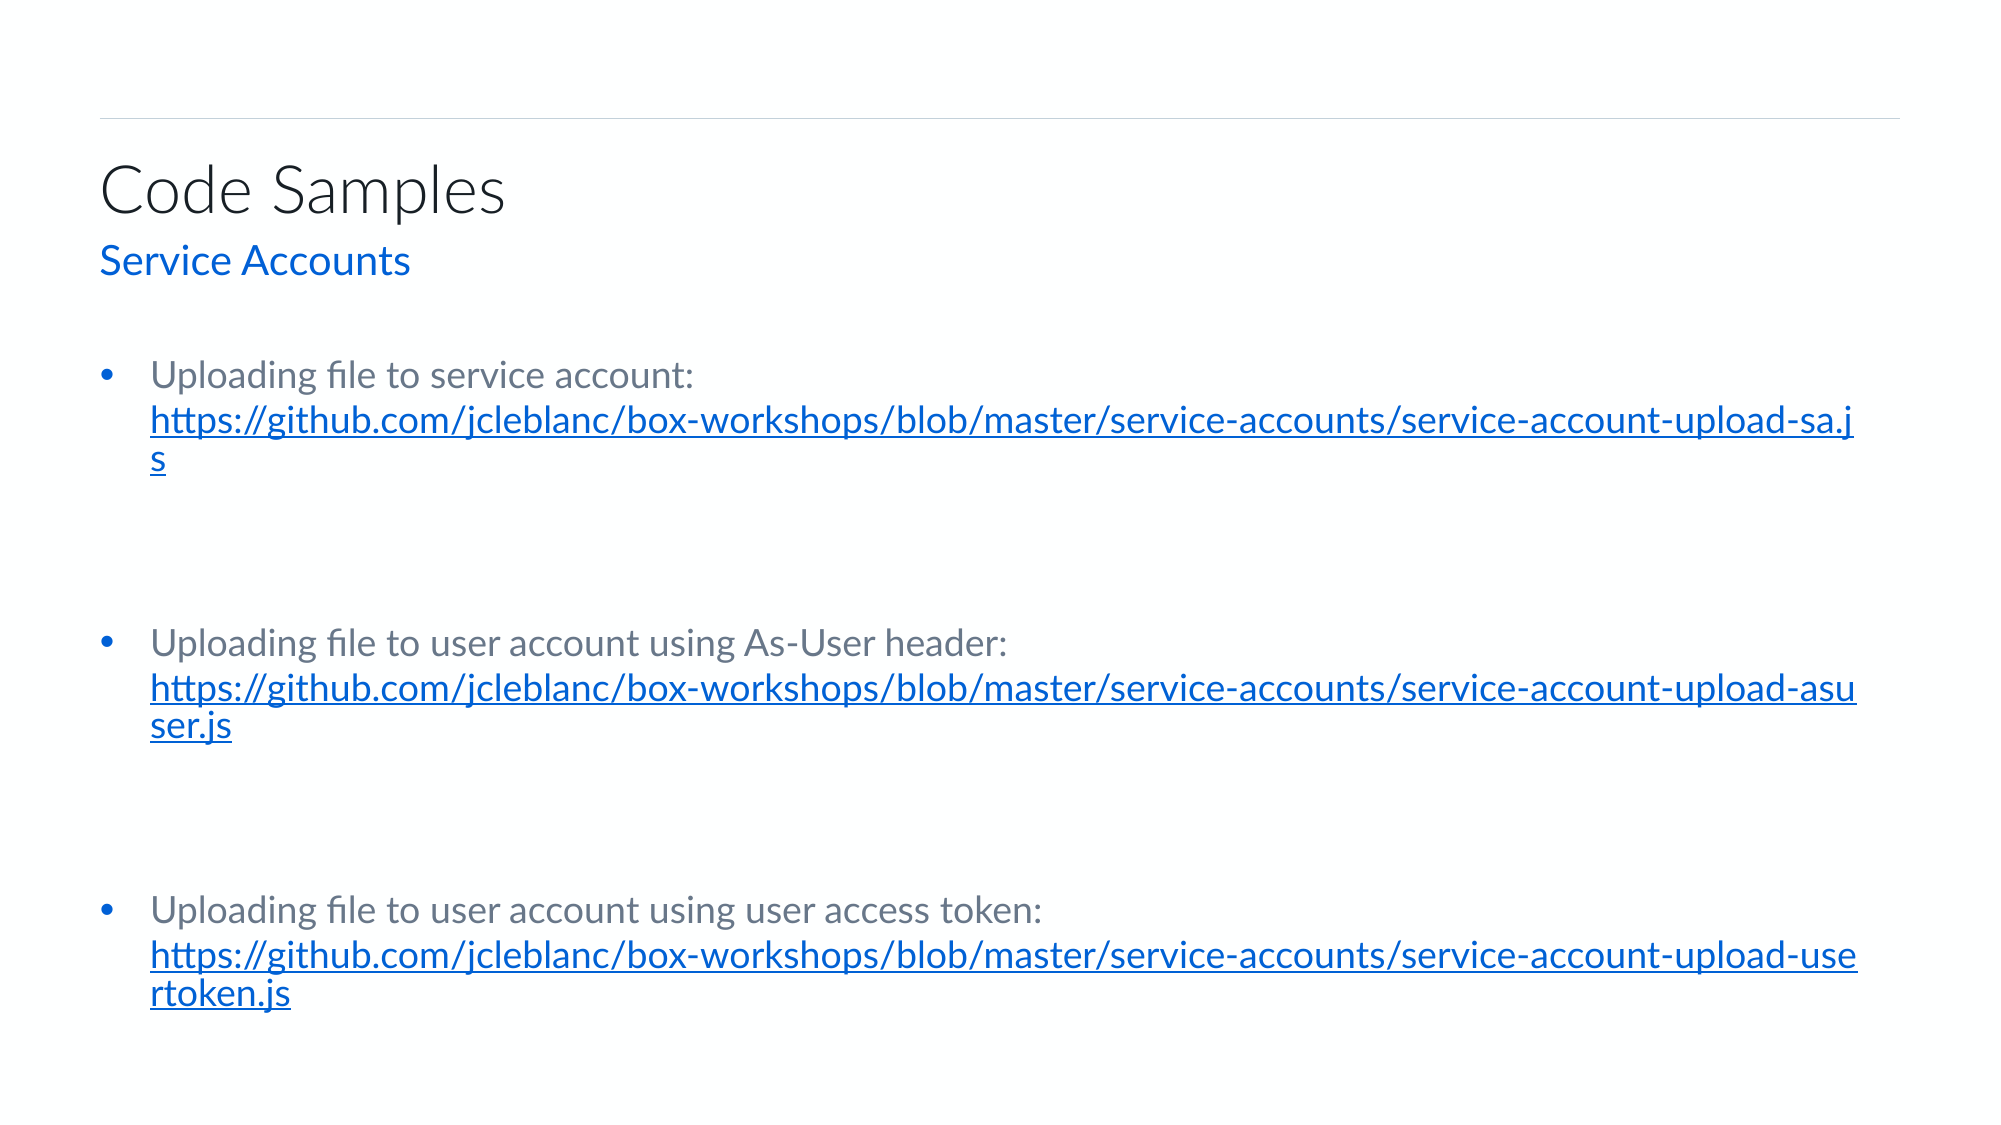

# Code Samples
Service Accounts
Uploading file to service account:                                                                 https://github.com/jcleblanc/box-workshops/blob/master/service-accounts/service-account-upload-sa.js

Uploading file to user account using As-User header:                                          https://github.com/jcleblanc/box-workshops/blob/master/service-accounts/service-account-upload-asuser.js

Uploading file to user account using user access token:                                 https://github.com/jcleblanc/box-workshops/blob/master/service-accounts/service-account-upload-usertoken.js